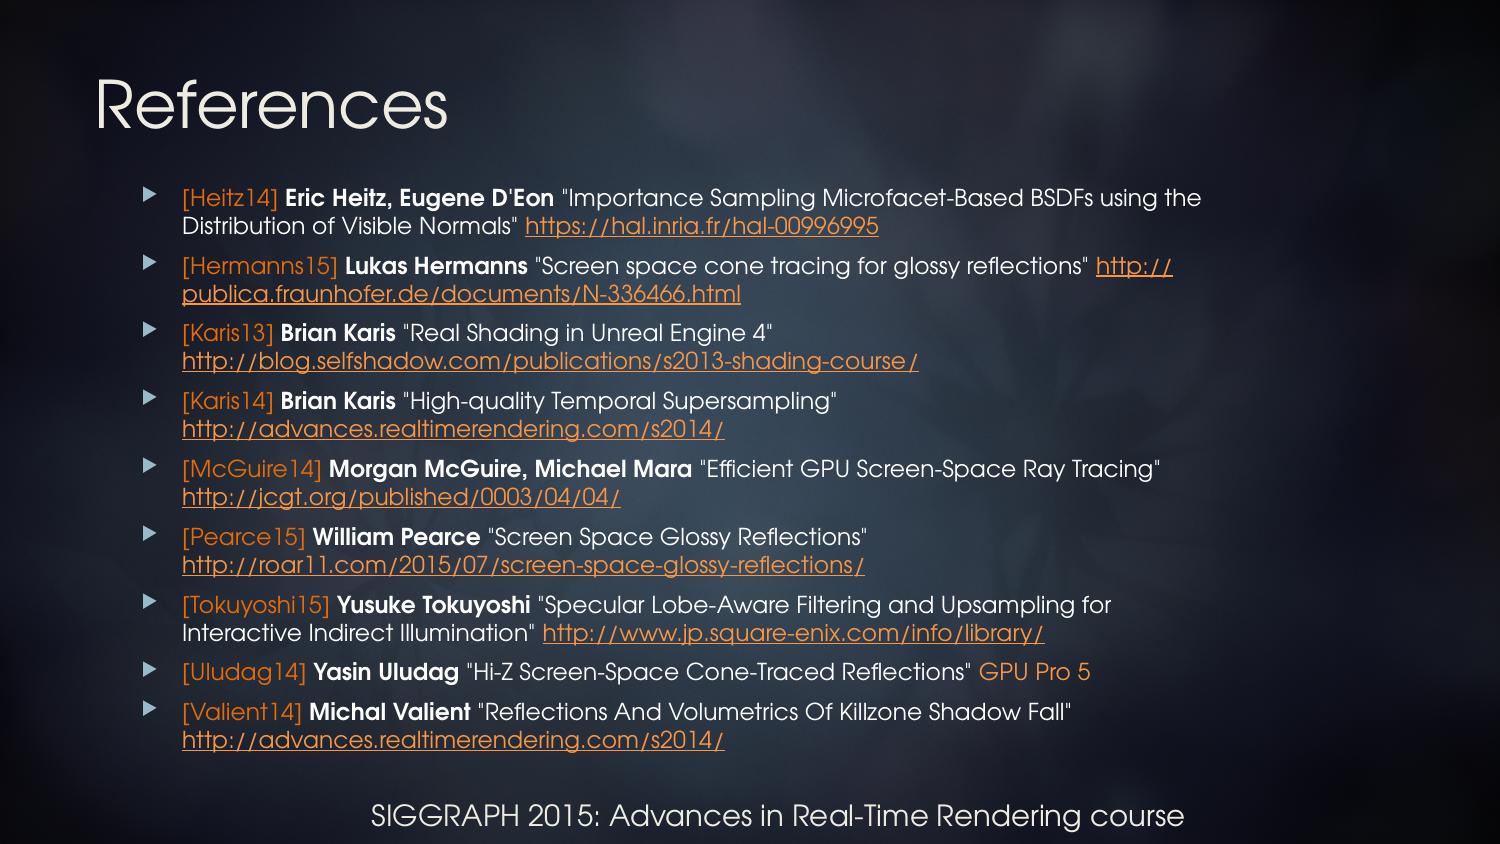

# References
[Heitz14] Eric Heitz, Eugene D'Eon "Importance Sampling Microfacet-Based BSDFs using the Distribution of Visible Normals" https://hal.inria.fr/hal-00996995
[Hermanns15] Lukas Hermanns "Screen space cone tracing for glossy reflections" http://publica.fraunhofer.de/documents/N-336466.html
[Karis13] Brian Karis "Real Shading in Unreal Engine 4" http://blog.selfshadow.com/publications/s2013-shading-course/
[Karis14] Brian Karis "High-quality Temporal Supersampling" http://advances.realtimerendering.com/s2014/
[McGuire14] Morgan McGuire, Michael Mara "Efficient GPU Screen-Space Ray Tracing" http://jcgt.org/published/0003/04/04/
[Pearce15] William Pearce "Screen Space Glossy Reflections" http://roar11.com/2015/07/screen-space-glossy-reflections/
[Tokuyoshi15] Yusuke Tokuyoshi "Specular Lobe-Aware Filtering and Upsampling for Interactive Indirect Illumination" http://www.jp.square-enix.com/info/library/
[Uludag14] Yasin Uludag "Hi-Z Screen-Space Cone-Traced Reflections" GPU Pro 5
[Valient14] Michal Valient "Reflections And Volumetrics Of Killzone Shadow Fall" http://advances.realtimerendering.com/s2014/